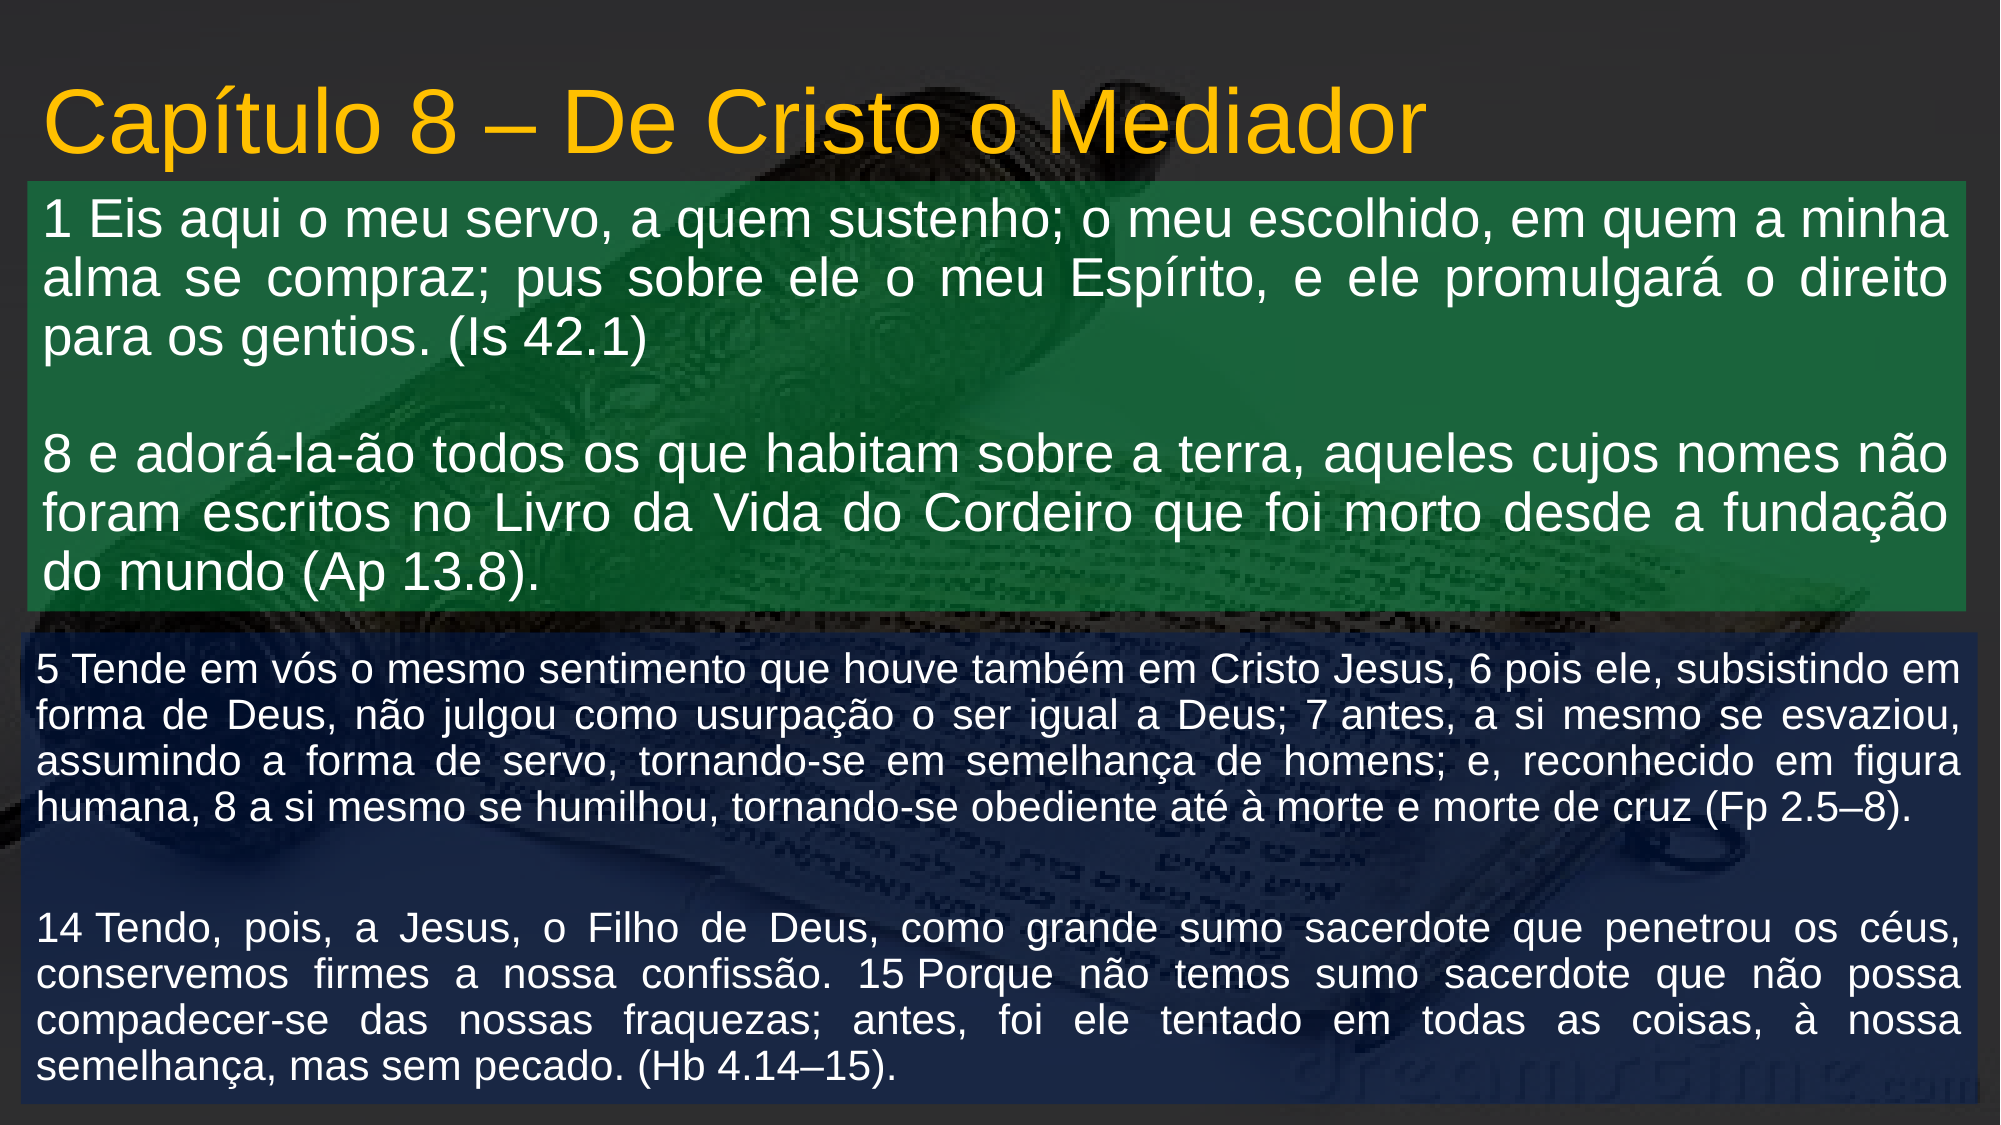

# Capítulo 8 – De Cristo o Mediador
1 Eis aqui o meu servo, a quem sustenho; o meu escolhido, em quem a minha alma se compraz; pus sobre ele o meu Espírito, e ele promulgará o direito para os gentios. (Is 42.1)

8 e adorá-la-ão todos os que habitam sobre a terra, aqueles cujos nomes não foram escritos no Livro da Vida do Cordeiro que foi morto desde a fundação do mundo (Ap 13.8).
5 Tende em vós o mesmo sentimento que houve também em Cristo Jesus, 6 pois ele, subsistindo em forma de Deus, não julgou como usurpação o ser igual a Deus; 7 antes, a si mesmo se esvaziou, assumindo a forma de servo, tornando-se em semelhança de homens; e, reconhecido em figura humana, 8 a si mesmo se humilhou, tornando-se obediente até à morte e morte de cruz (Fp 2.5–8).

14 Tendo, pois, a Jesus, o Filho de Deus, como grande sumo sacerdote que penetrou os céus, conservemos firmes a nossa confissão. 15 Porque não temos sumo sacerdote que não possa compadecer-se das nossas fraquezas; antes, foi ele tentado em todas as coisas, à nossa semelhança, mas sem pecado. (Hb 4.14–15).